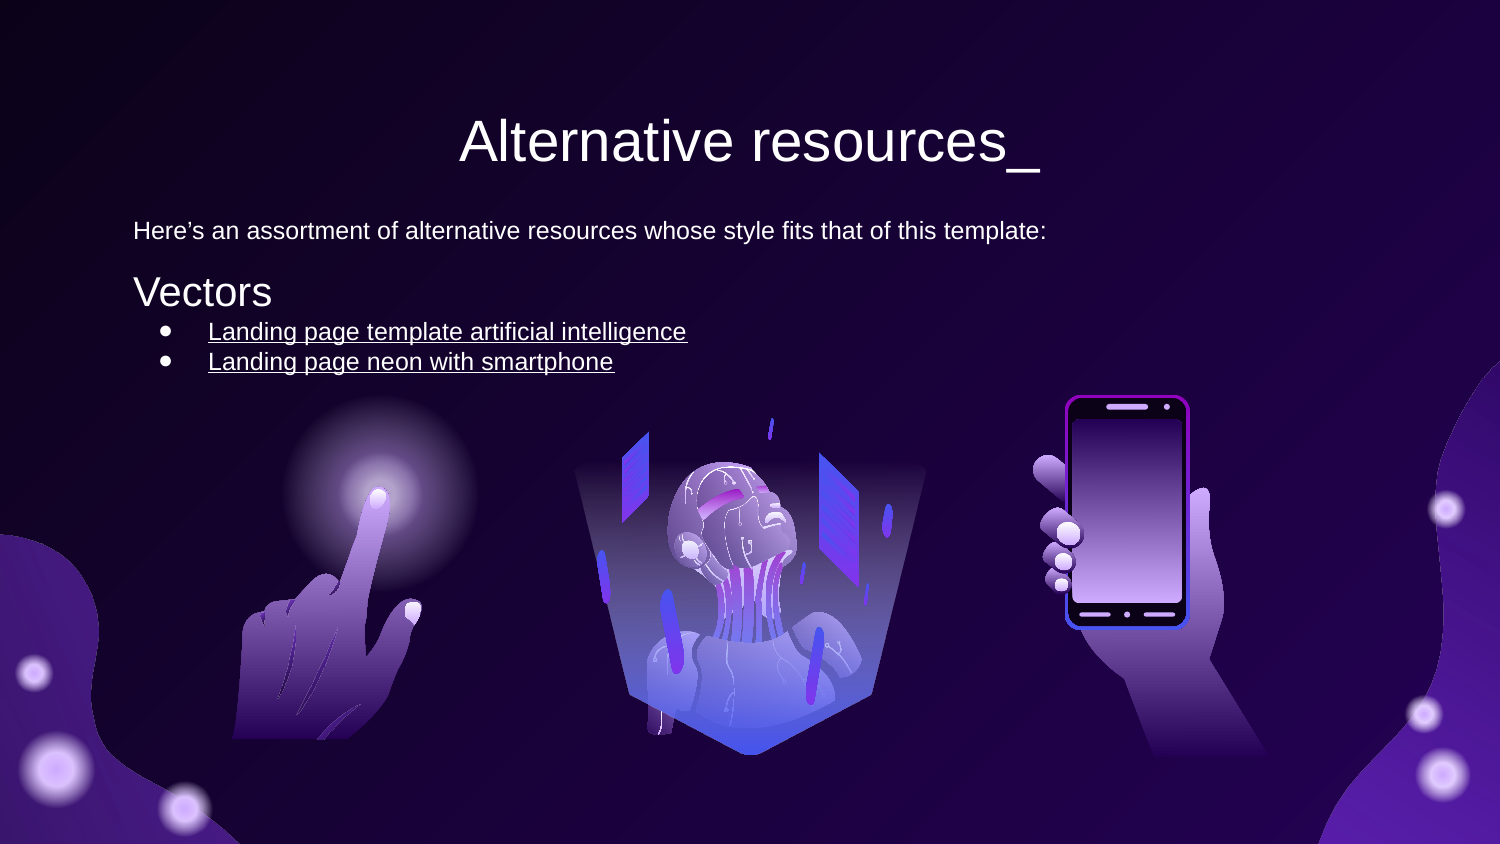

# Alternative resources_
Here’s an assortment of alternative resources whose style fits that of this template:
Vectors
Landing page template artificial intelligence
Landing page neon with smartphone